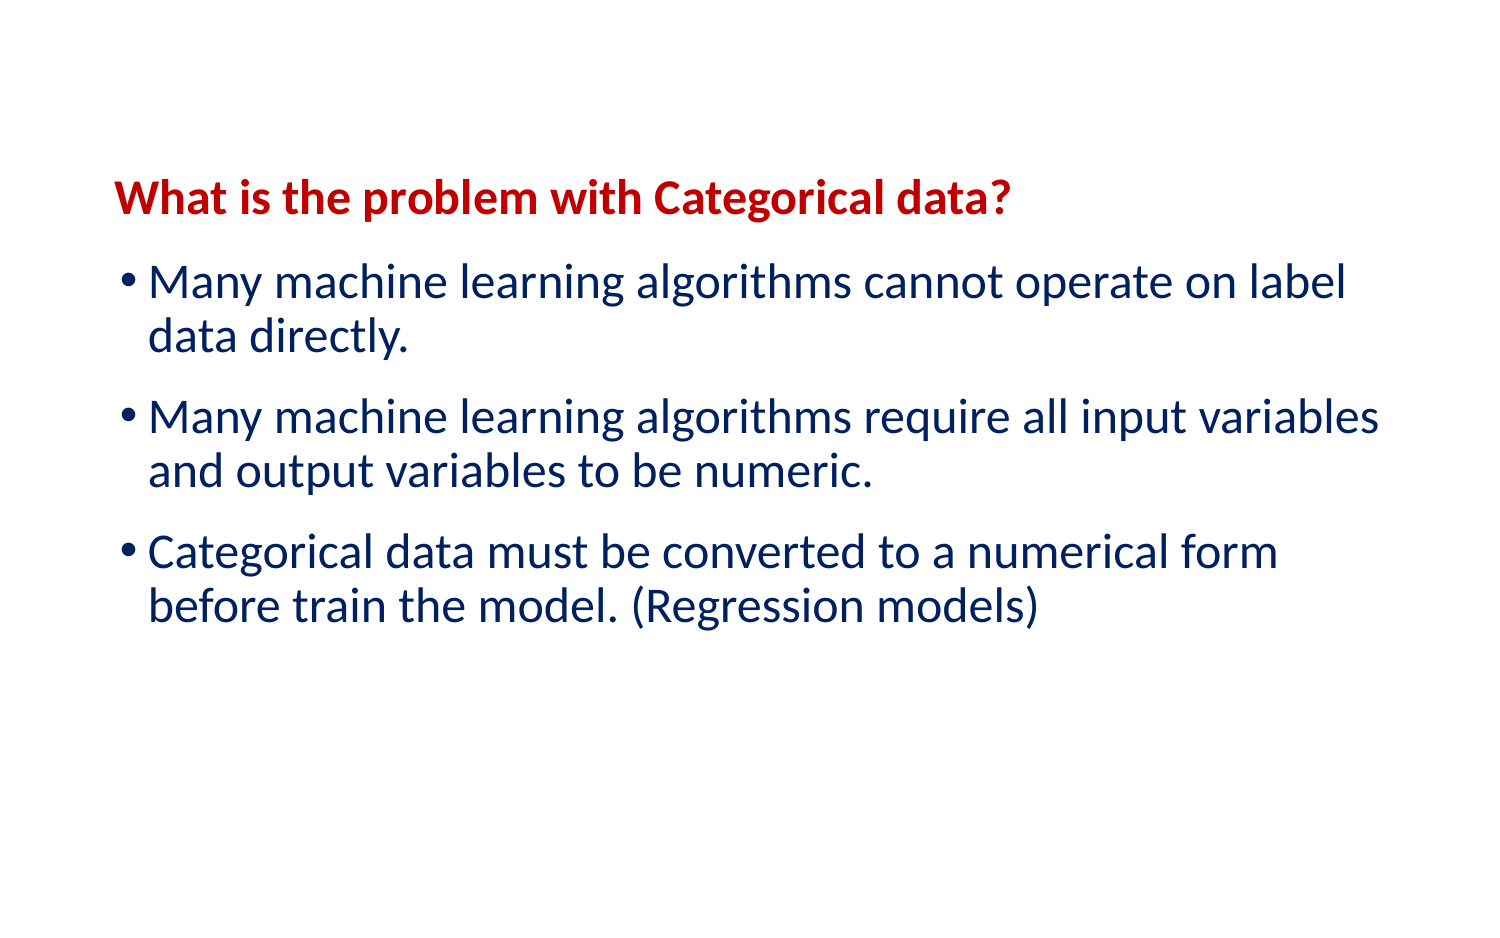

# What is the problem with Categorical data?
Many machine learning algorithms cannot operate on label data directly.
Many machine learning algorithms require all input variables and output variables to be numeric.
Categorical data must be converted to a numerical form before train the model. (Regression models)